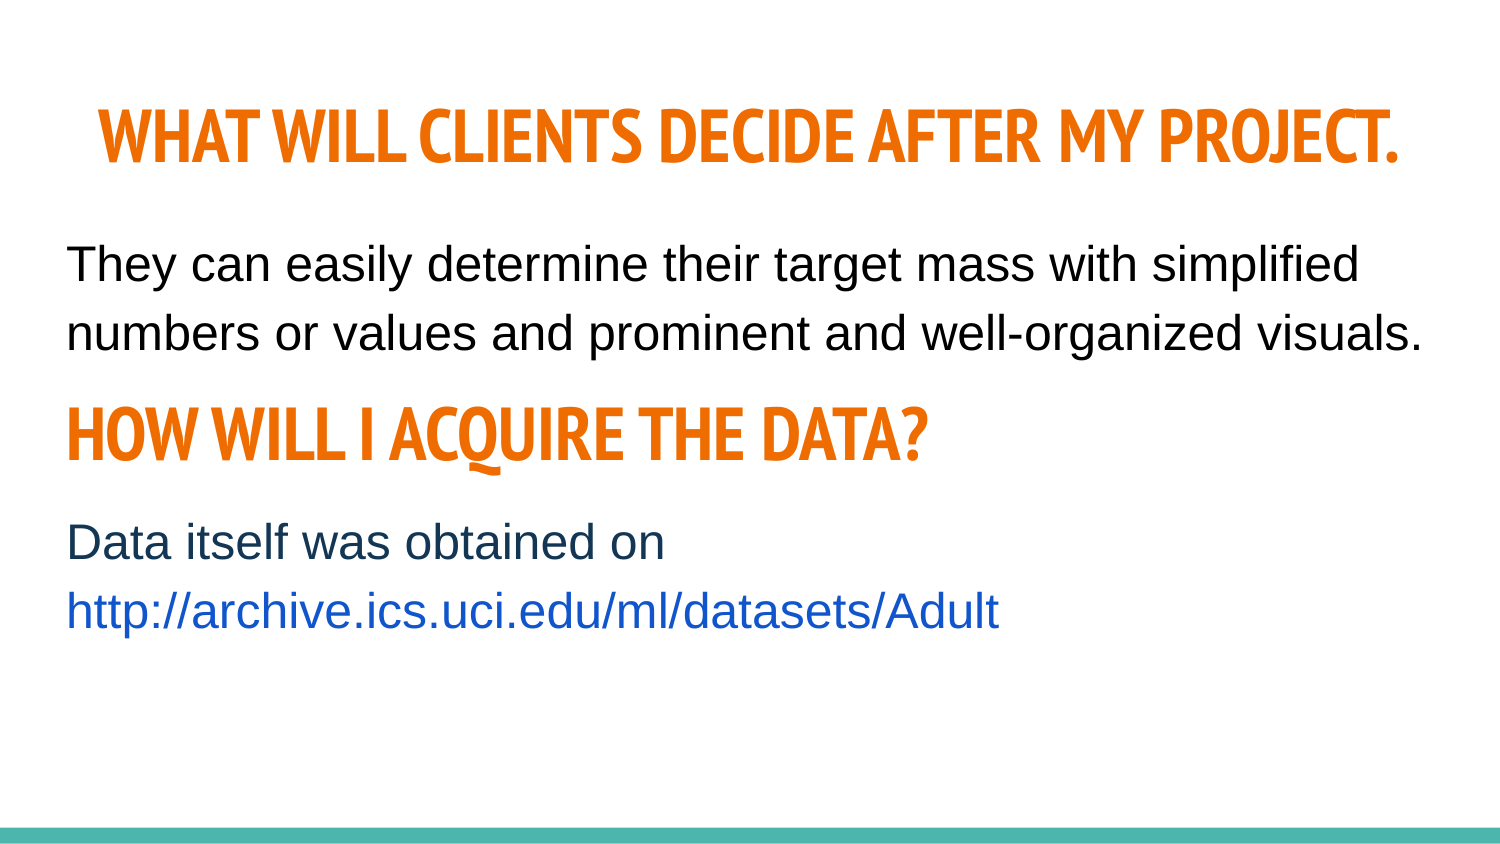

# WHAT WILL CLIENTS DECIDE AFTER MY PROJECT.

They can easily determine their target mass with simplified numbers or values and prominent and well-organized visuals.
HOW WILL I ACQUIRE THE DATA?
Data itself was obtained on ​​http://archive.ics.uci.edu/ml/datasets/Adult